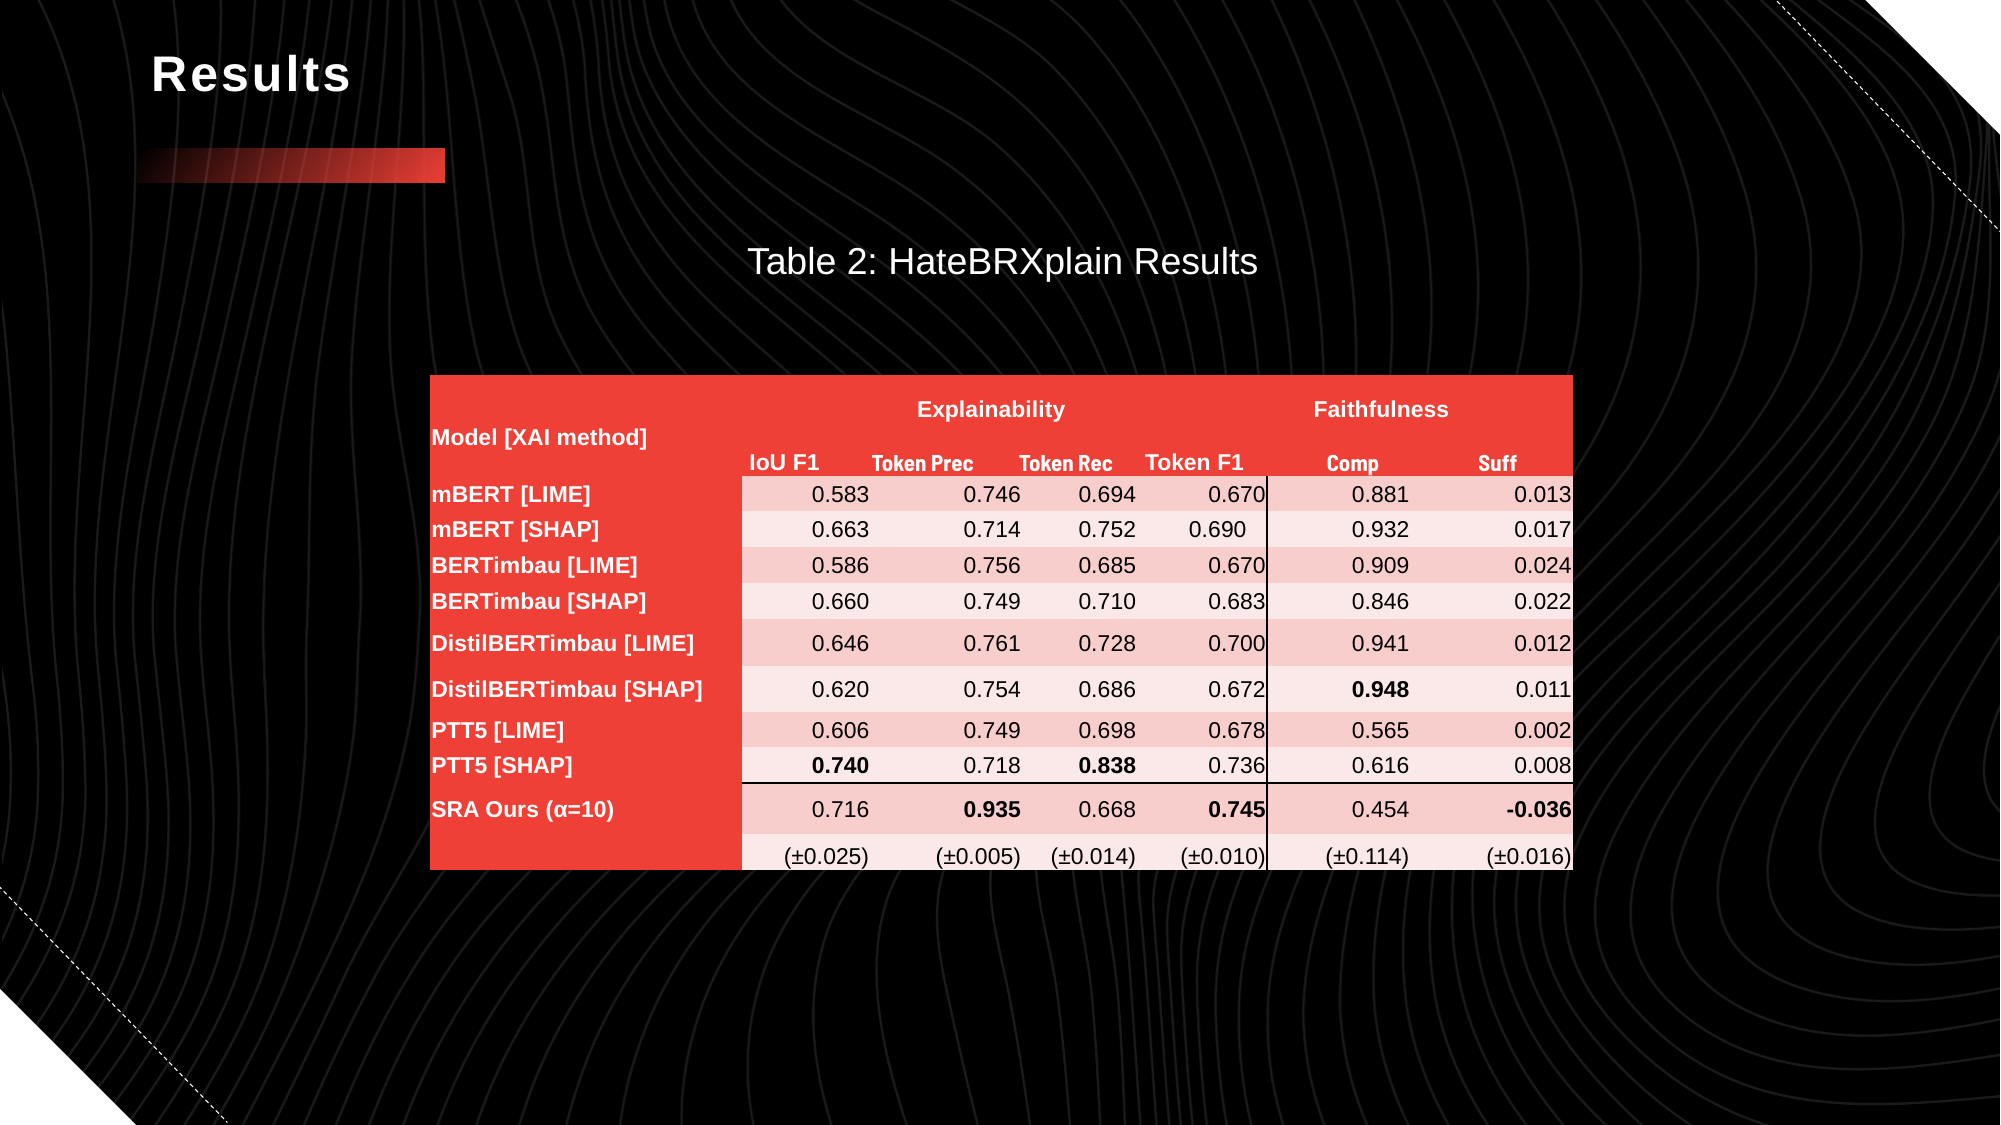

# Results
Table 2: HateBRXplain Results
| Model [XAI method] | IoU F1 | Explainability Token Prec Token Rec |  | Token F1 | Faithfulness Comp Suff |  |
| --- | --- | --- | --- | --- | --- | --- |
| mBERT [LIME] | 0.583 | 0.746 | 0.694 | 0.670 | 0.881 | 0.013 |
| mBERT [SHAP] | 0.663 | 0.714 | 0.752 | 0.690 | 0.932 | 0.017 |
| BERTimbau [LIME] | 0.586 | 0.756 | 0.685 | 0.670 | 0.909 | 0.024 |
| BERTimbau [SHAP] | 0.660 | 0.749 | 0.710 | 0.683 | 0.846 | 0.022 |
| DistilBERTimbau [LIME] | 0.646 | 0.761 | 0.728 | 0.700 | 0.941 | 0.012 |
| DistilBERTimbau [SHAP] | 0.620 | 0.754 | 0.686 | 0.672 | 0.948 | 0.011 |
| PTT5 [LIME] | 0.606 | 0.749 | 0.698 | 0.678 | 0.565 | 0.002 |
| PTT5 [SHAP] | 0.740 | 0.718 | 0.838 | 0.736 | 0.616 | 0.008 |
| SRA Ours (α=10) | 0.716 | 0.935 | 0.668 | 0.745 | 0.454 | -0.036 |
|  | (±0.025) | (±0.005) | (±0.014) | (±0.010) | (±0.114) | (±0.016) |